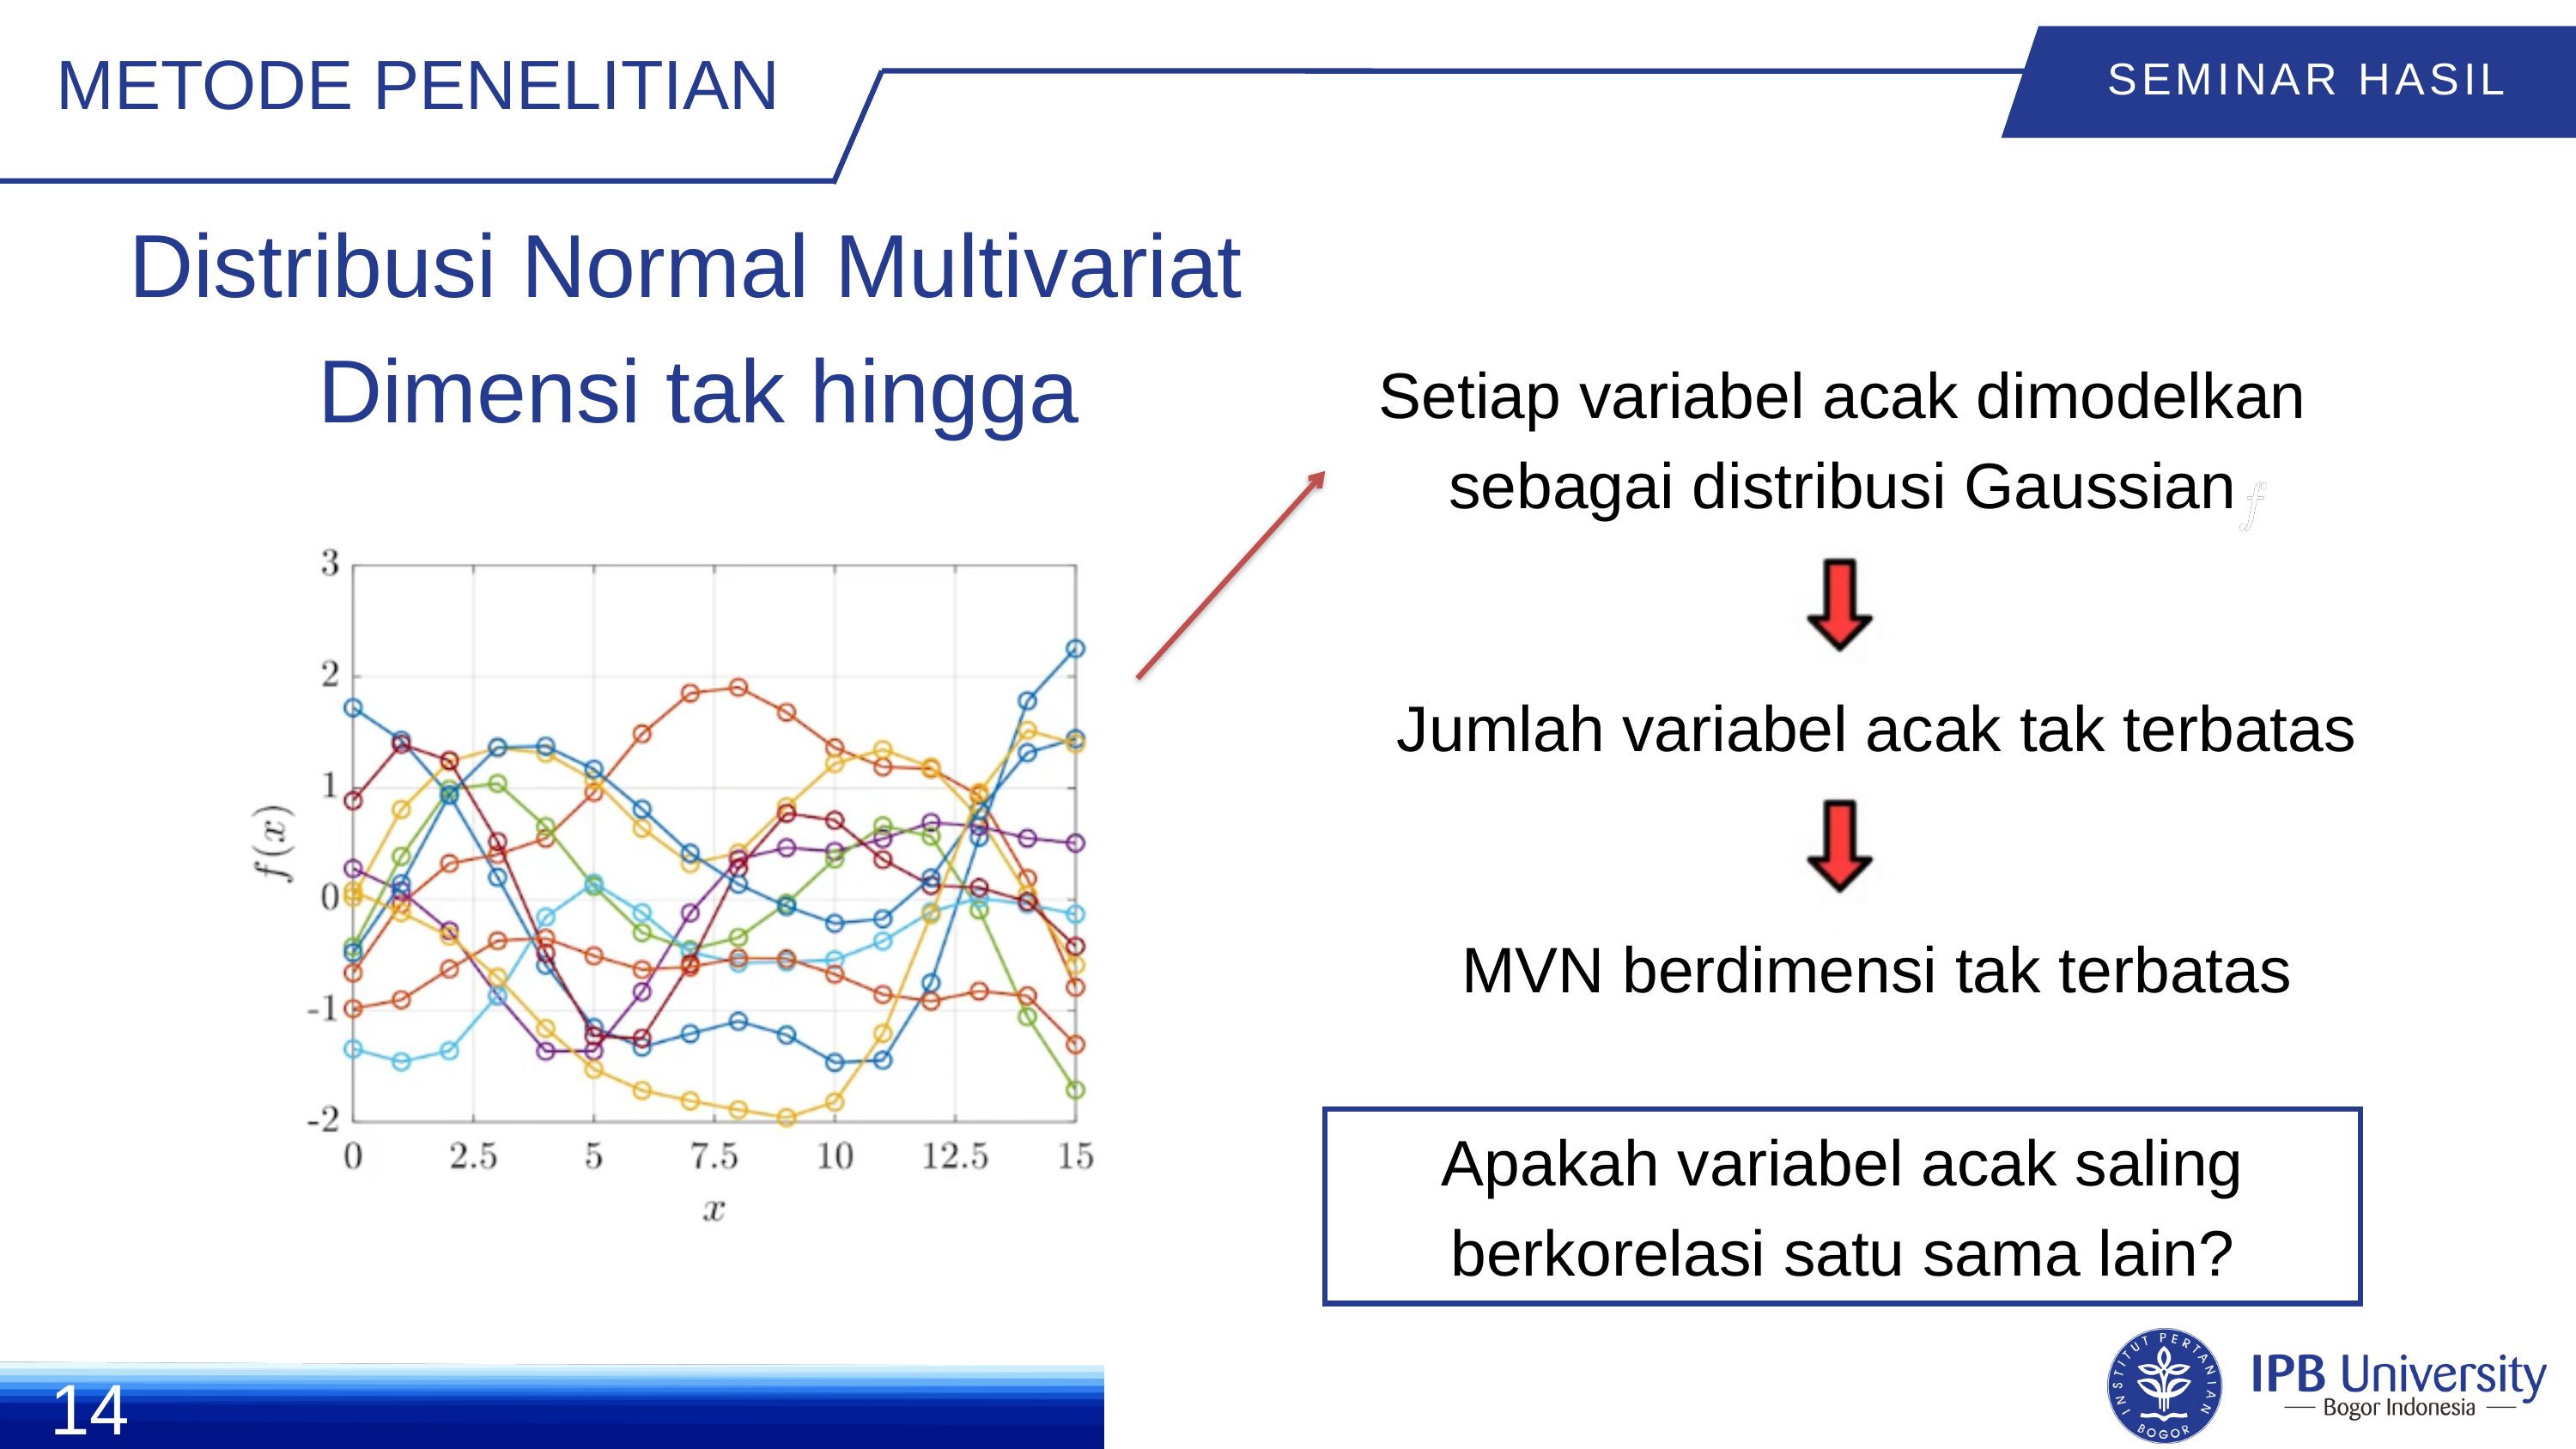

METODE PENELITIAN

SEMINAR HASIL

Distribusi Normal Multivariat
Dimensi tak hingga
Setiap variabel acak dimodelkan sebagai distribusi Gaussian

Jumlah variabel acak tak terbatas

MVN berdimensi tak terbatas
Apakah variabel acak saling berkorelasi satu sama lain?

14